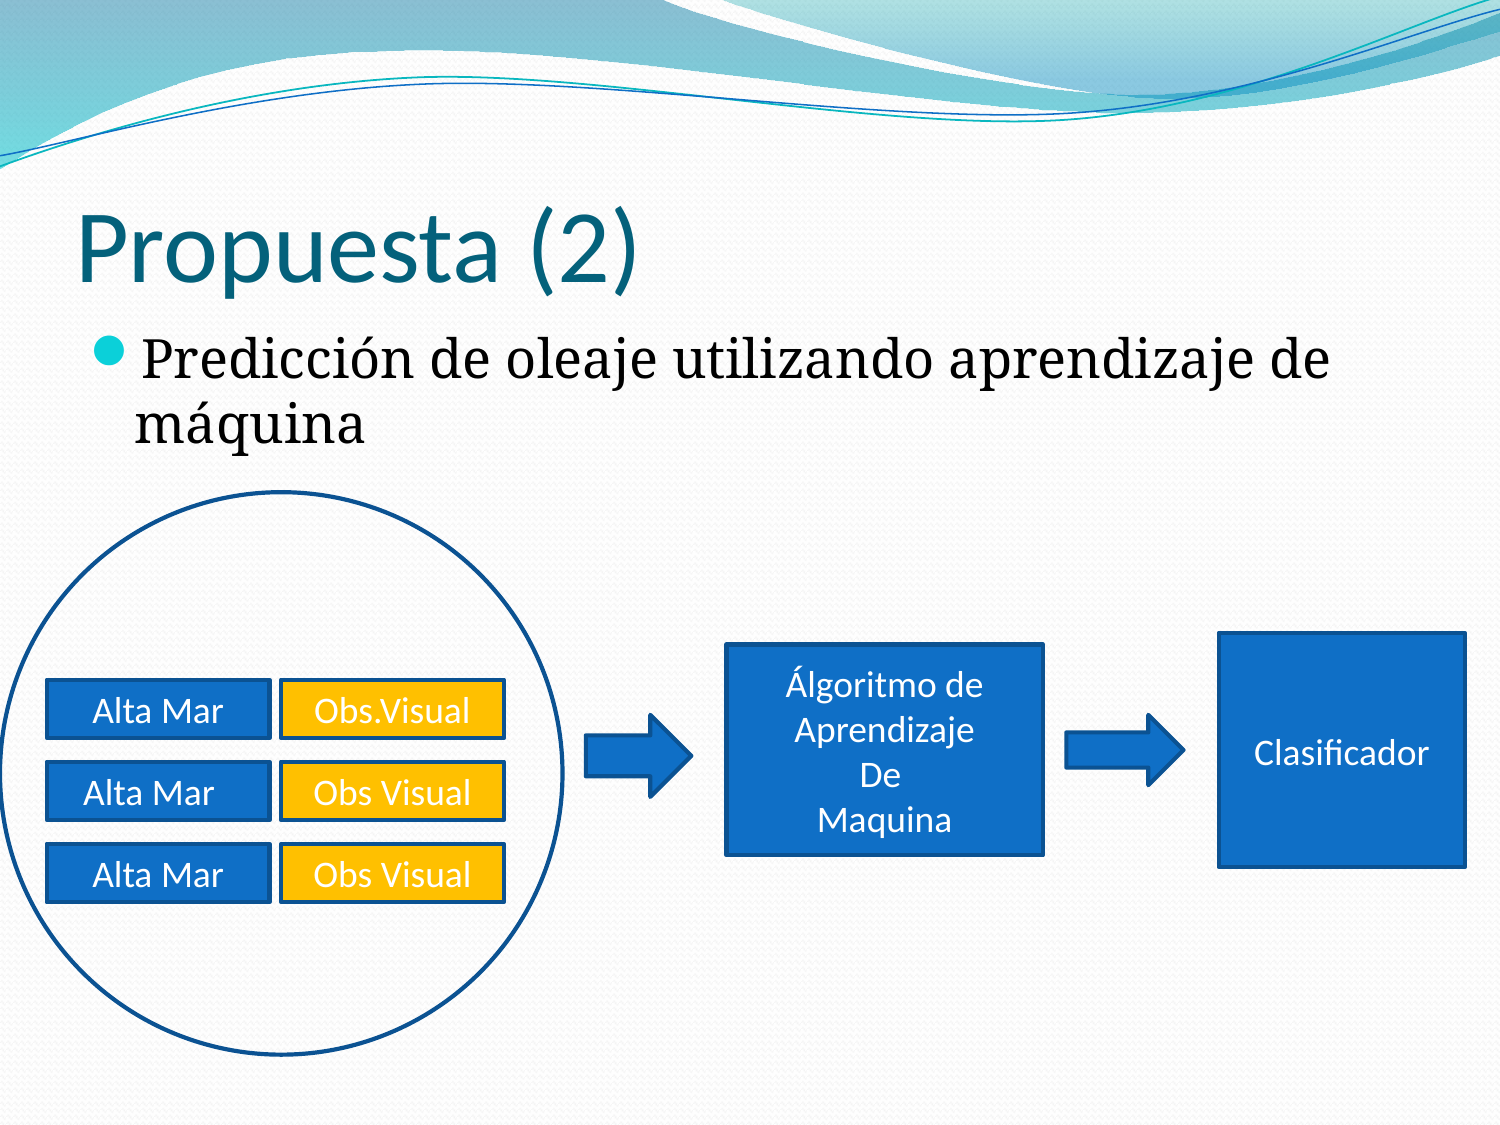

# Propuesta (2)
Predicción de oleaje utilizando aprendizaje de máquina

Clasificador
Álgoritmo de Aprendizaje
De
Maquina
Alta Mar
Obs.Visual

Alta Mar
Obs Visual
Alta Mar
Obs Visual